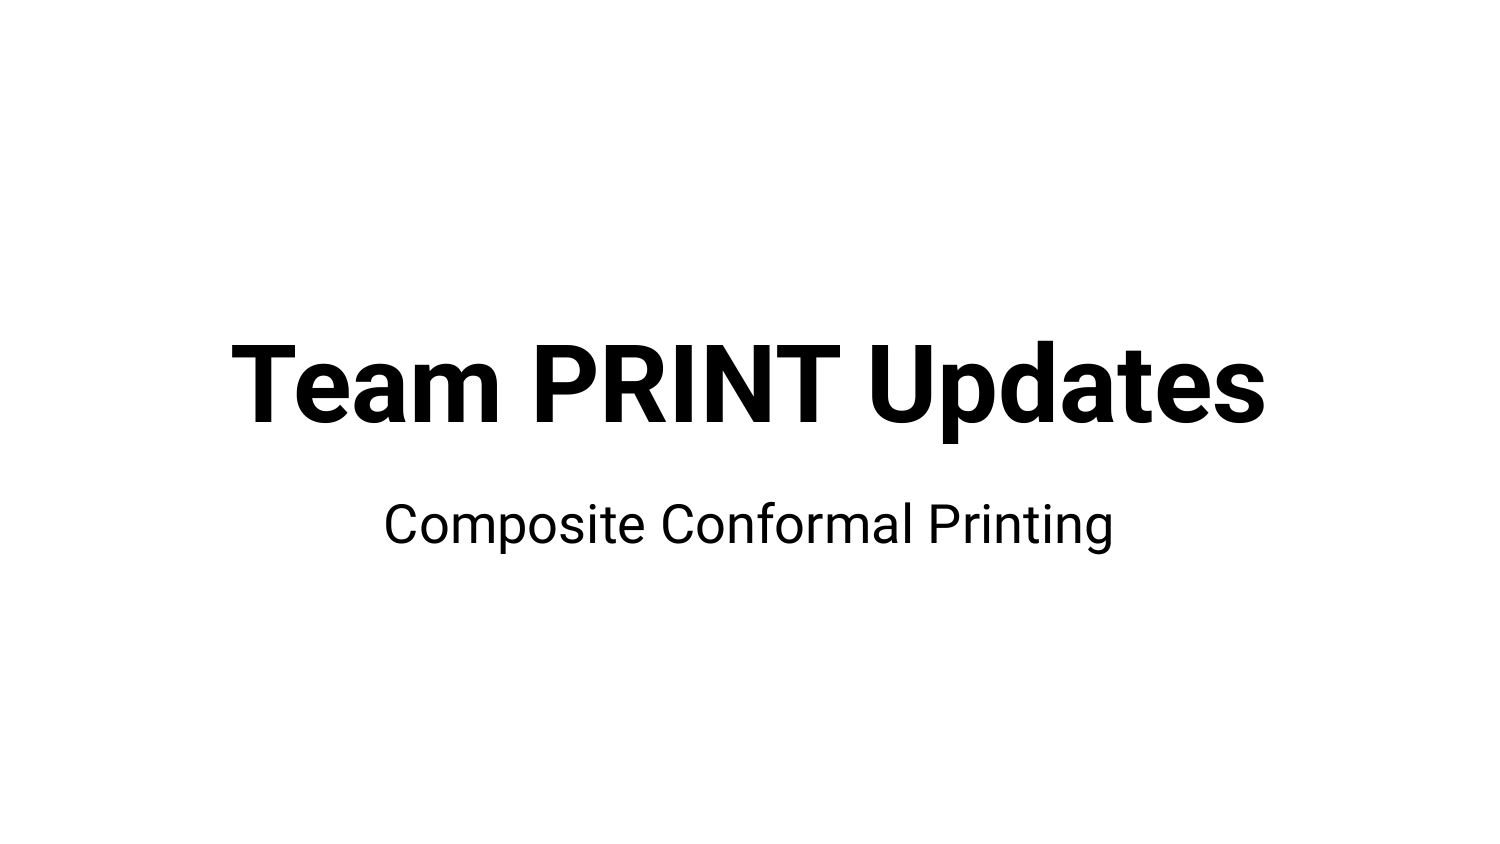

# Team PRINT Updates
Composite Conformal Printing